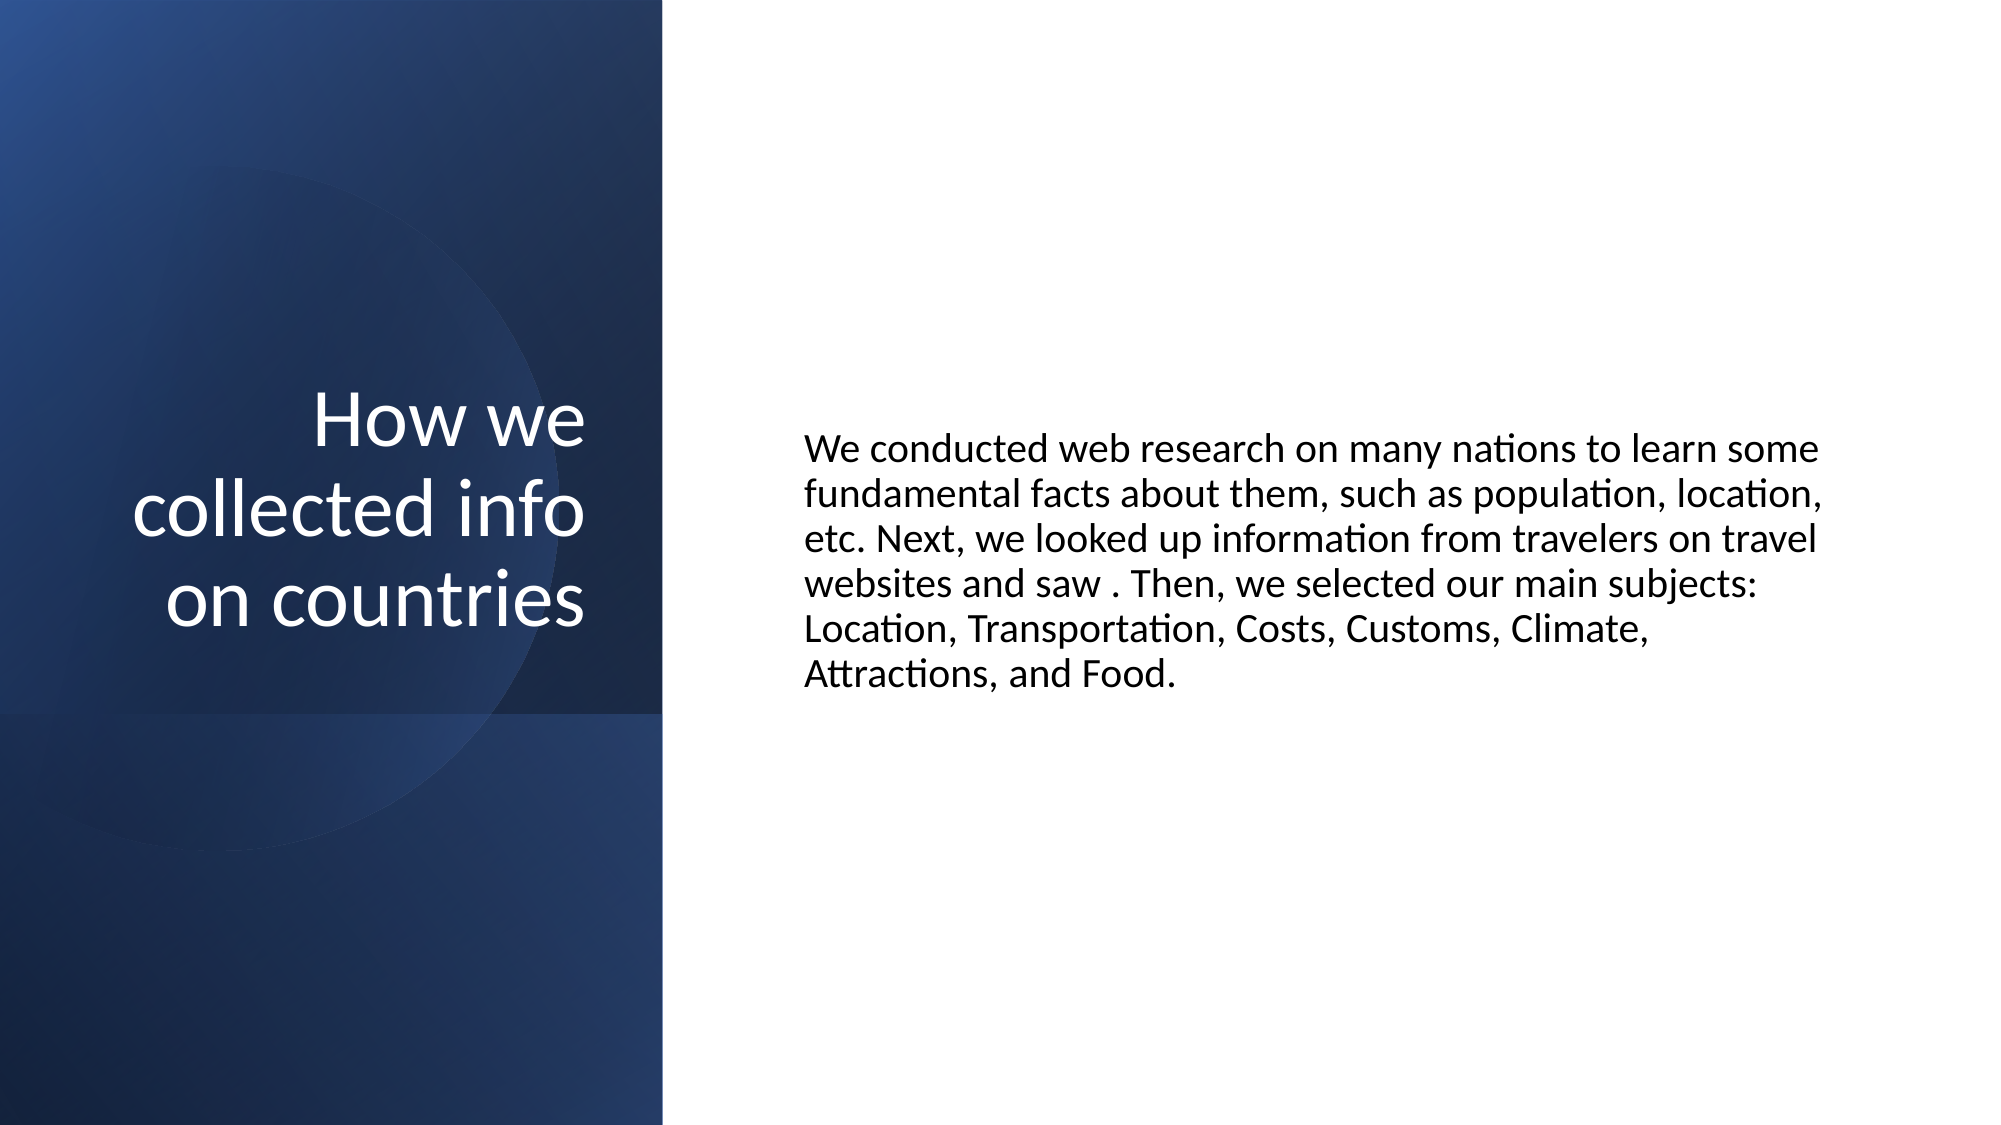

# How we collected info on countries
We conducted web research on many nations to learn some fundamental facts about them, such as population, location, etc. Next, we looked up information from travelers on travel websites and saw . Then, we selected our main subjects: Location, Transportation, Costs, Customs, Climate, Attractions, and Food.